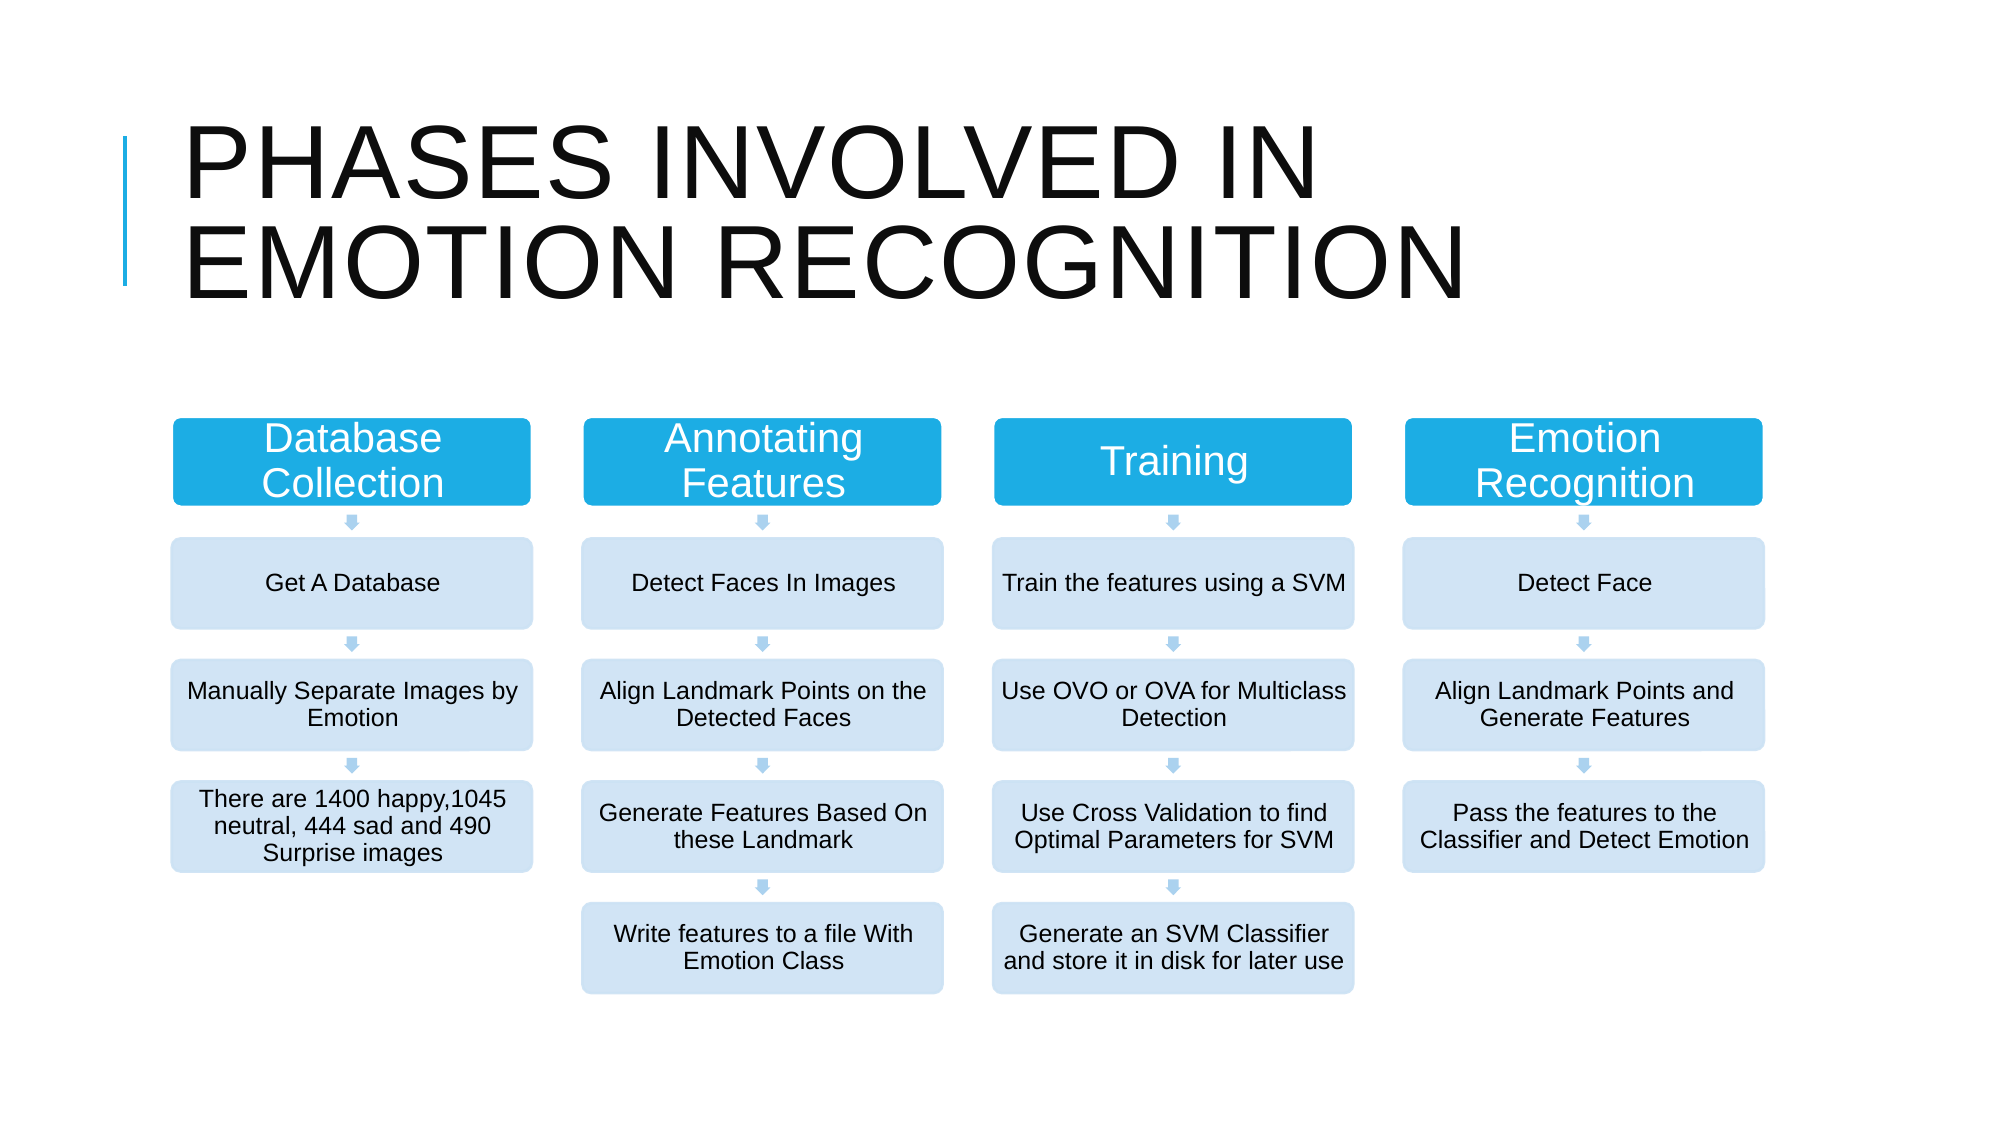

# Phases Involved in emotion recognition
Database Collection
Get A Database
Manually Separate Images by Emotion
There are 1400 happy,1045 neutral, 444 sad and 490 Surprise images
Annotating Features
Detect Faces In Images
Align Landmark Points on the Detected Faces
Generate Features Based On these Landmark
Write features to a file With Emotion Class
Training
Train the features using a SVM
Use OVO or OVA for Multiclass Detection
Use Cross Validation to find Optimal Parameters for SVM
Generate an SVM Classifier and store it in disk for later use
Emotion Recognition
Detect Face
Align Landmark Points and Generate Features
Pass the features to the Classifier and Detect Emotion